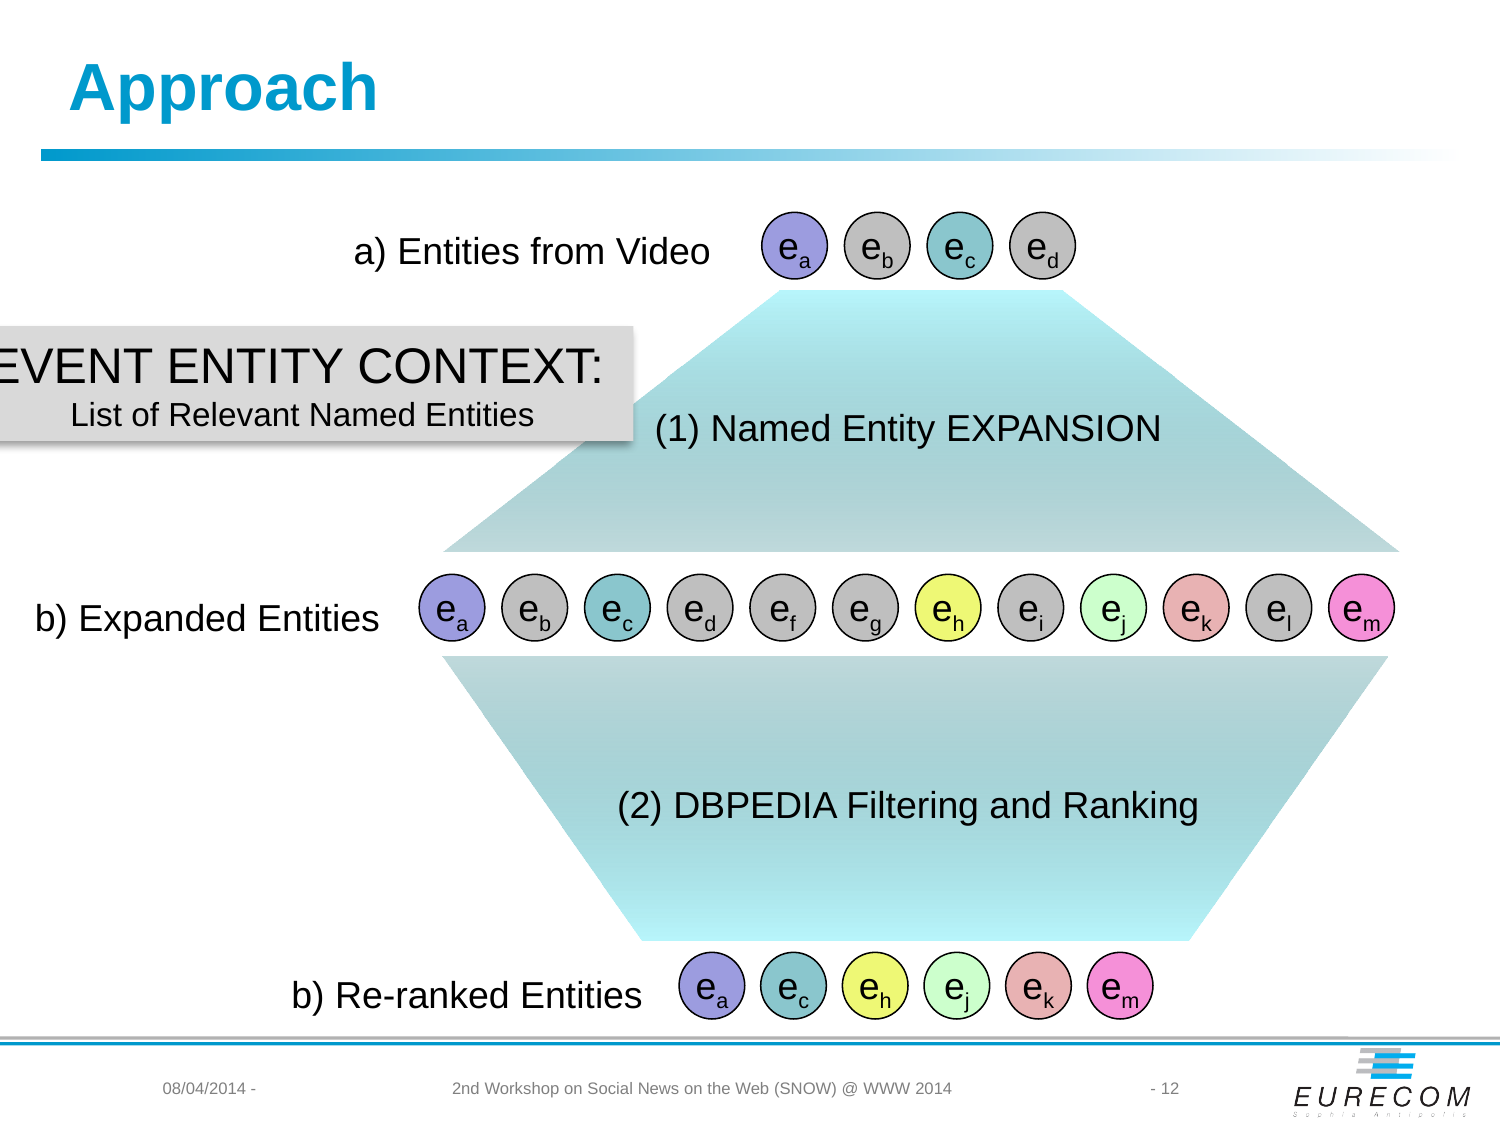

# Approach
ea
eb

ec

ed
a) Entities from Video

Event Entity Context:
List of Relevant Named Entities
(1) Named Entity Expansion
ea
eb

ec

ed
ef
eg

eh

ei
ej
ek

el

em
b) Expanded Entities

(2) DBpedia Filtering and Ranking
ea
ec

eh

ej
ek

em
b) Re-ranked Entities
08/04/2014 -
2nd Workshop on Social News on the Web (SNOW) @ WWW 2014
- 12